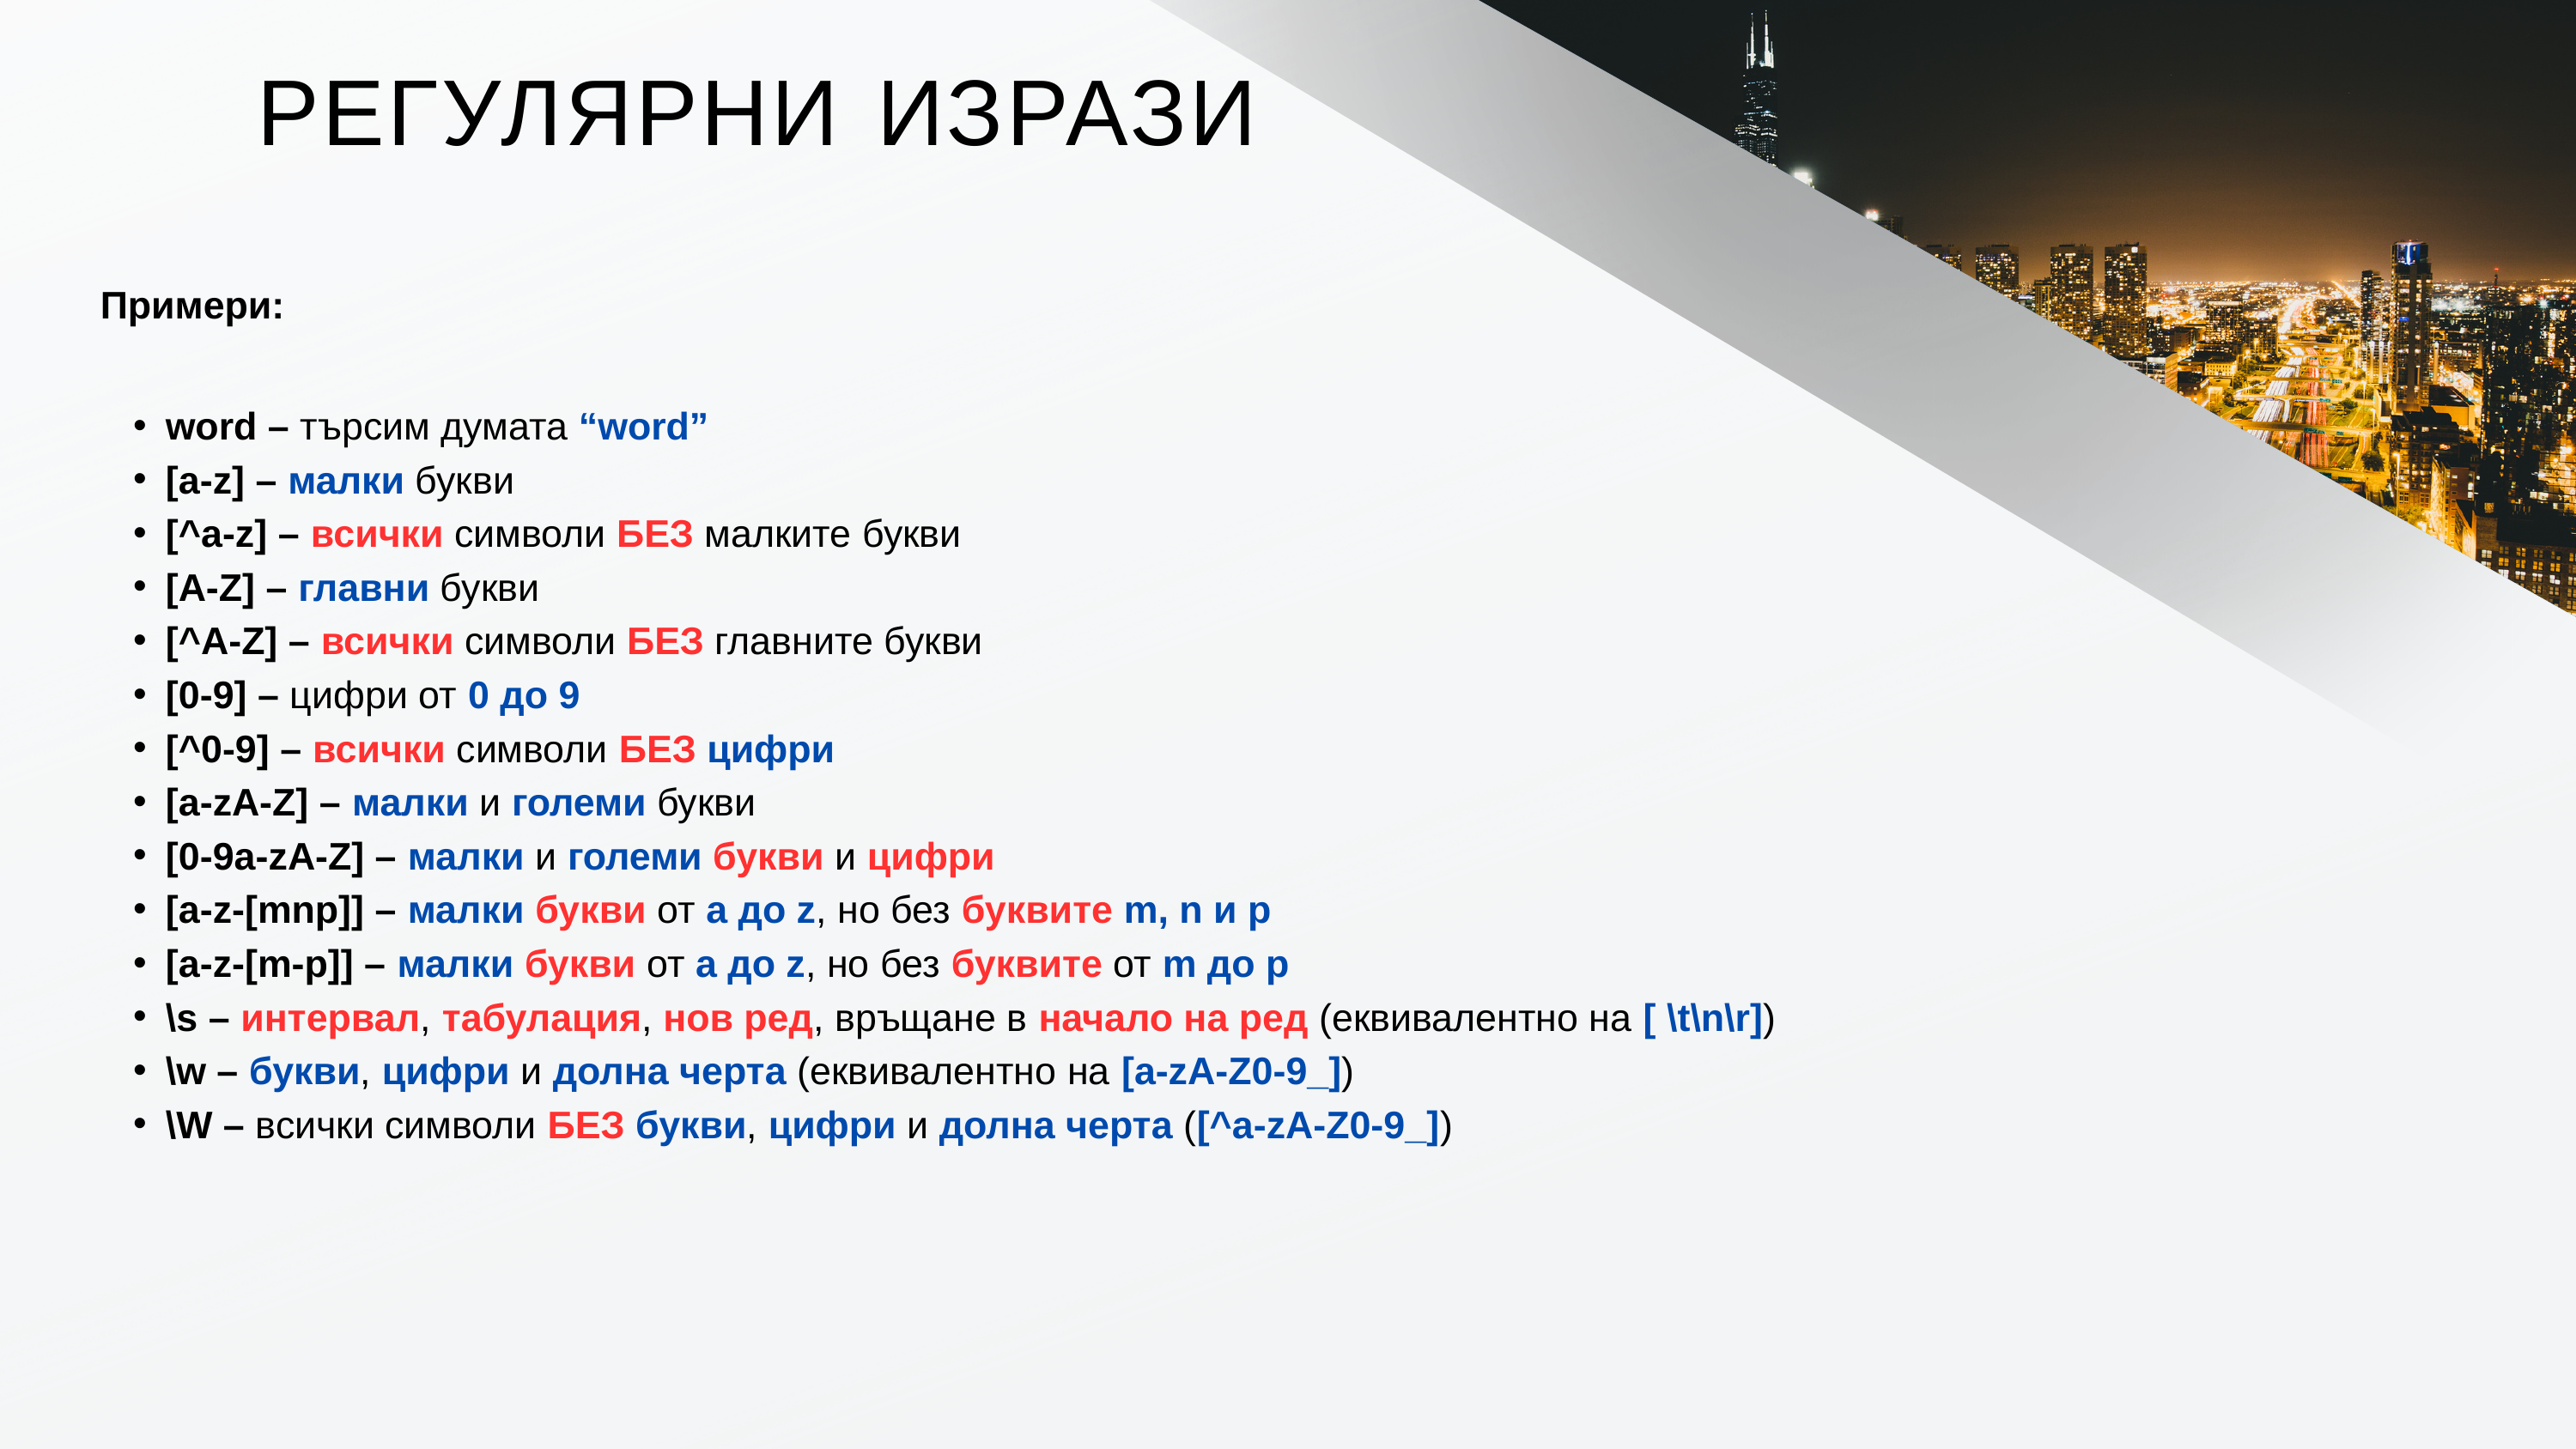

РЕГУЛЯРНИ ИЗРАЗИ

Примери:
word – търсим думата “word”
[a-z] – малки букви
[^a-z] – всички символи БЕЗ малките букви
[A-Z] – главни букви
[^A-Z] – всички символи БЕЗ главните букви
[0-9] – цифри от 0 до 9
[^0-9] – всички символи БЕЗ цифри
[a-zA-Z] – малки и големи букви
[0-9a-zA-Z] – малки и големи букви и цифри
[a-z-[mnp]] – малки букви от a до z, но без буквите m, n и p
[a-z-[m-p]] – малки букви от a до z, но без буквите от m до p
\s – интервал, табулация, нов ред, връщане в начало на ред (еквивалентно на [ \t\n\r])
\w – букви, цифри и долна черта (еквивалентно на [a-zA-Z0-9_])
\W – всички символи БЕЗ букви, цифри и долна черта ([^a-zA-Z0-9_])